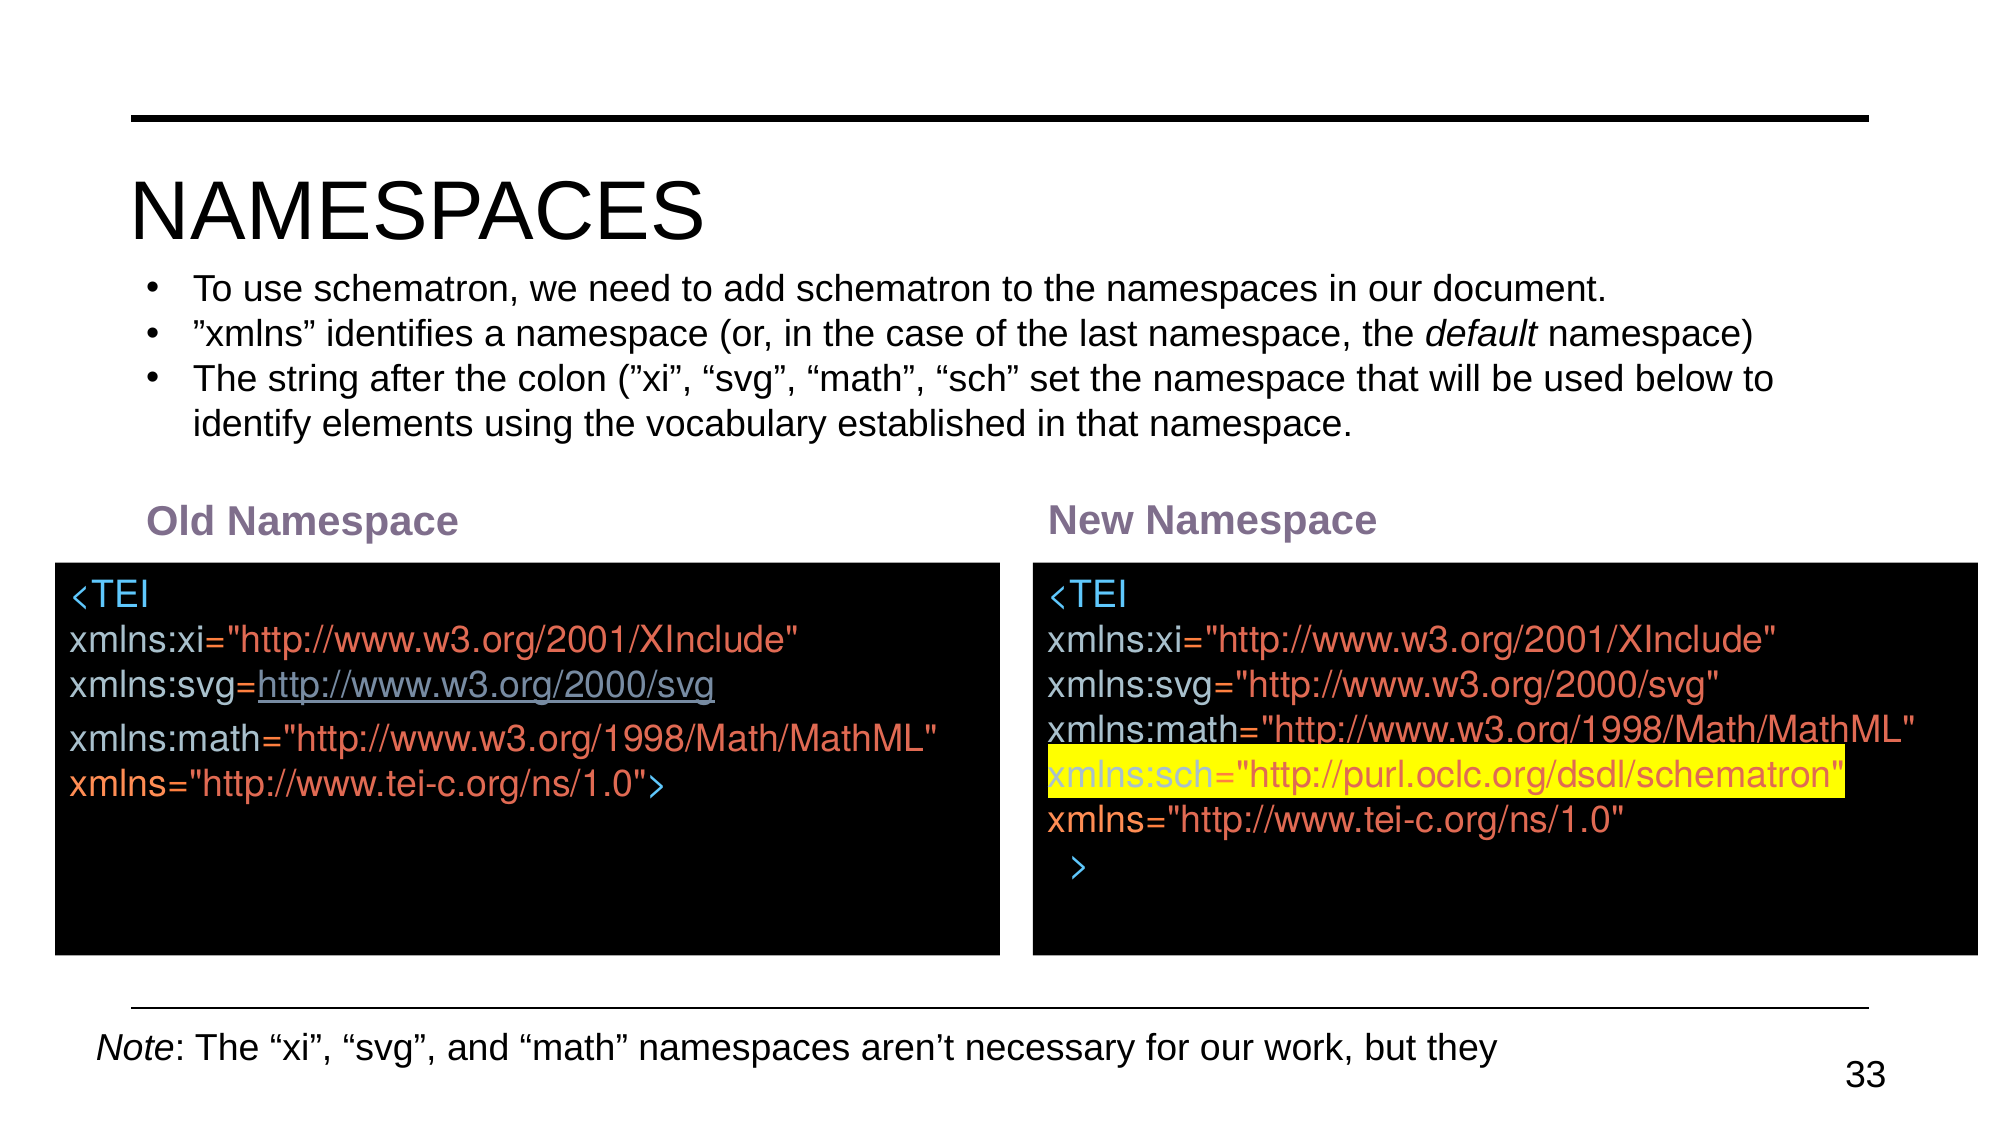

# Namespaces
To use schematron, we need to add schematron to the namespaces in our document.
”xmlns” identifies a namespace (or, in the case of the last namespace, the default namespace)
The string after the colon (”xi”, “svg”, “math”, “sch” set the namespace that will be used below to identify elements using the vocabulary established in that namespace.

New Namespace
Old Namespace
<TEI
xmlns:xi="http://www.w3.org/2001/XInclude"
xmlns:svg="http://www.w3.org/2000/svg"
xmlns:math="http://www.w3.org/1998/Math/MathML" xmlns:sch="http://purl.oclc.org/dsdl/schematron" xmlns="http://www.tei-c.org/ns/1.0"
  >

<TEI
xmlns:xi="http://www.w3.org/2001/XInclude"
xmlns:svg=http://www.w3.org/2000/svg
xmlns:math="http://www.w3.org/1998/Math/MathML"
xmlns="http://www.tei-c.org/ns/1.0">

Note: The “xi”, “svg”, and “math” namespaces aren’t necessary for our work, but they
33